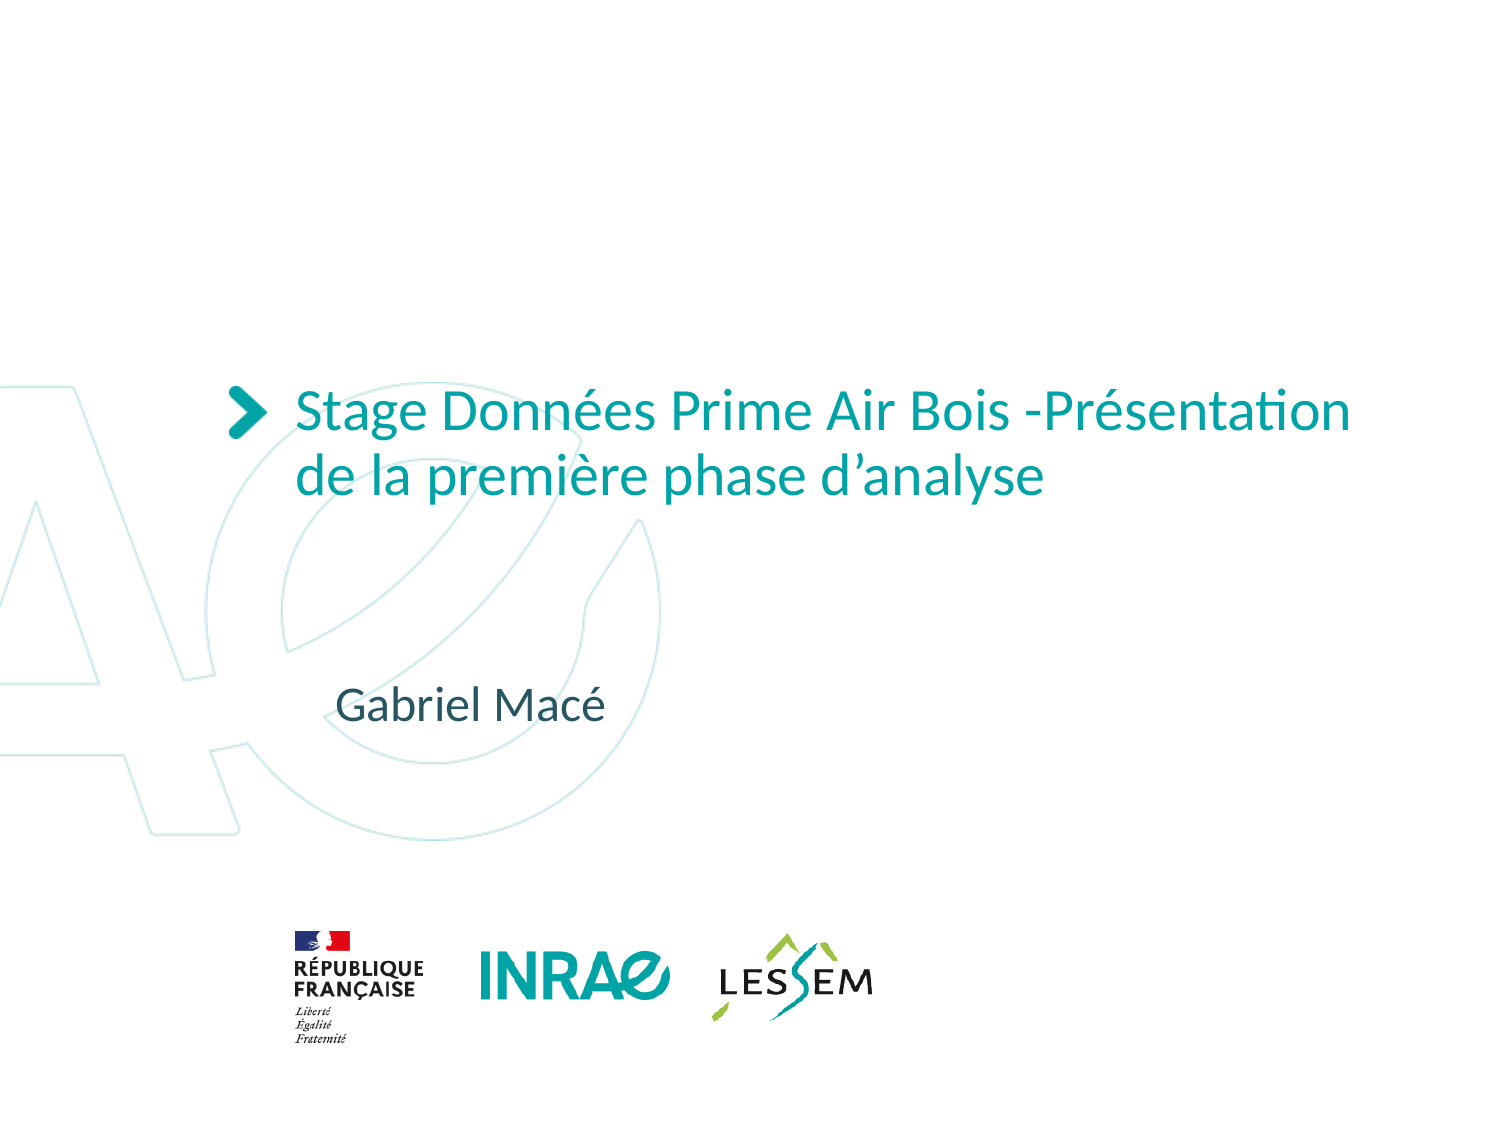

# Stage Données Prime Air Bois -Présentation de la première phase d’analyse
Gabriel Macé